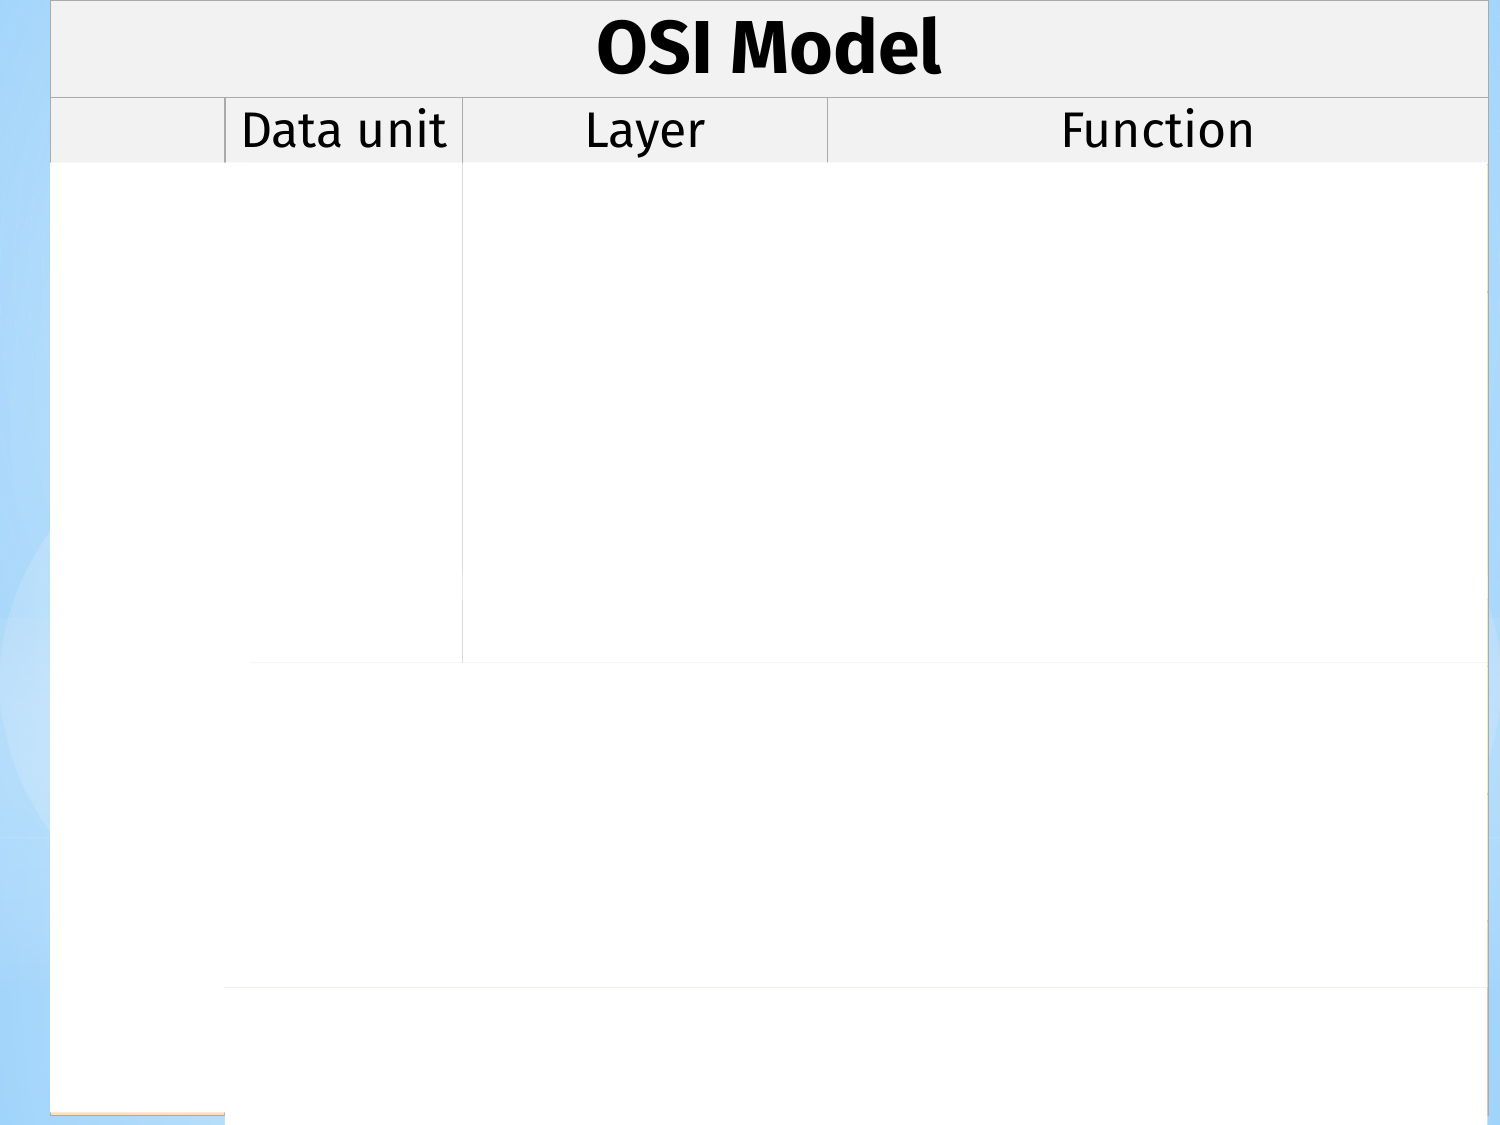

| OSI Model |  |  |  |
| --- | --- | --- | --- |
|  | Data unit | Layer | Function |
| Host layers | Data | 7. Application | Network process to application |
|  |  | 6. Presentation | Data representation, encryption and decryption, convert machine dependent data to machine independent data |
|  |  | 5. Session | Interhost communication |
|  | Segments | 4. Transport | End-to-end connections and reliability, Flow control |
| Media layers | Packet | 3. Network | Path determination and logical addressing |
|  | Frame | 2. Data Link | Physical addressing |
|  | Bit | 1. Physical | Media, signal and binary transmission |

29